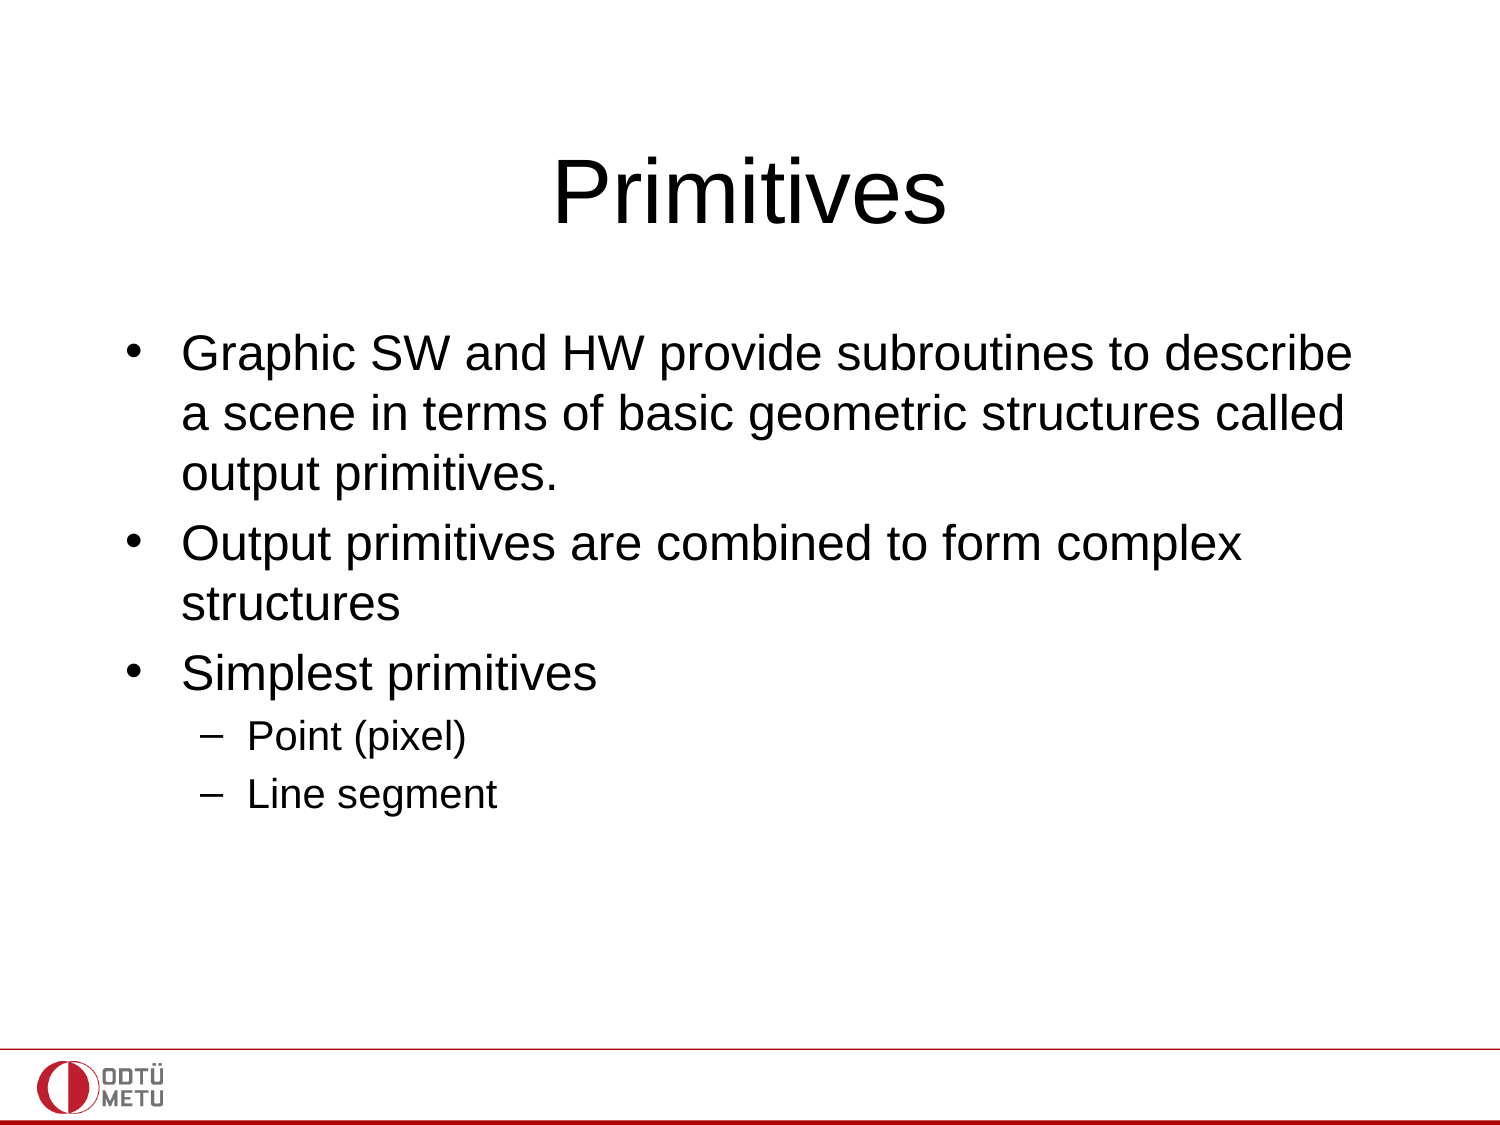

# Primitives
Graphic SW and HW provide subroutines to describe a scene in terms of basic geometric structures called output primitives.
Output primitives are combined to form complex structures
Simplest primitives
Point (pixel)
Line segment